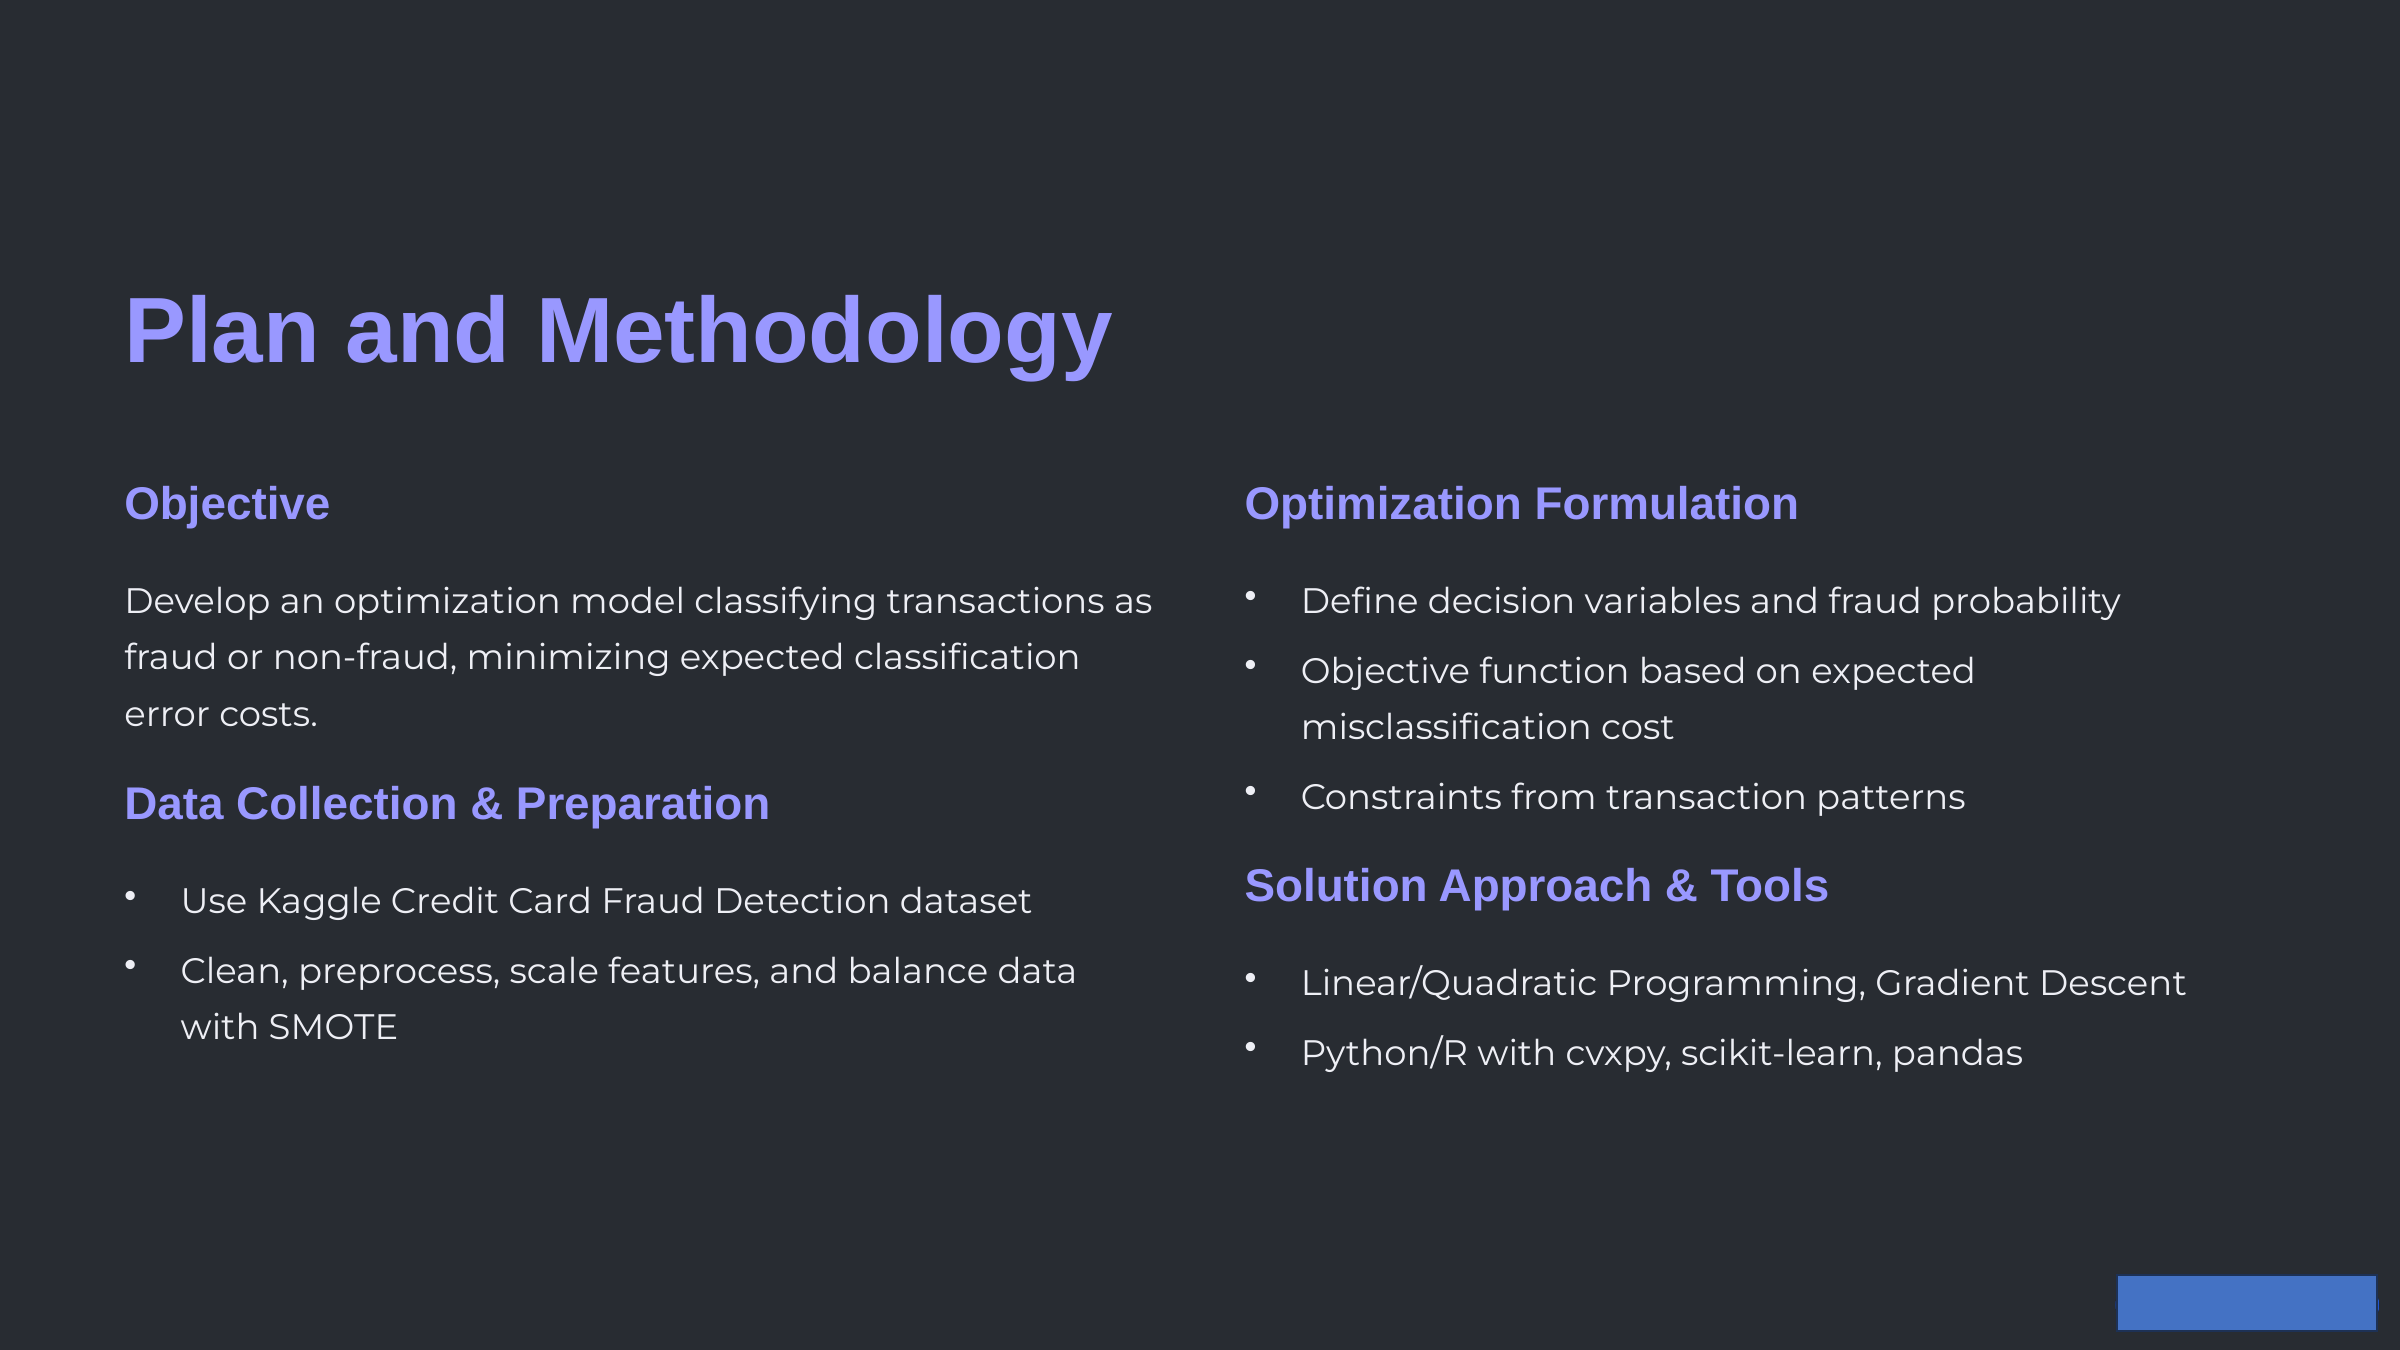

Plan and Methodology
Objective
Optimization Formulation
Develop an optimization model classifying transactions as fraud or non-fraud, minimizing expected classification error costs.
Define decision variables and fraud probability
Objective function based on expected misclassification cost
Constraints from transaction patterns
Data Collection & Preparation
Solution Approach & Tools
Use Kaggle Credit Card Fraud Detection dataset
Clean, preprocess, scale features, and balance data with SMOTE
Linear/Quadratic Programming, Gradient Descent
Python/R with cvxpy, scikit-learn, pandas